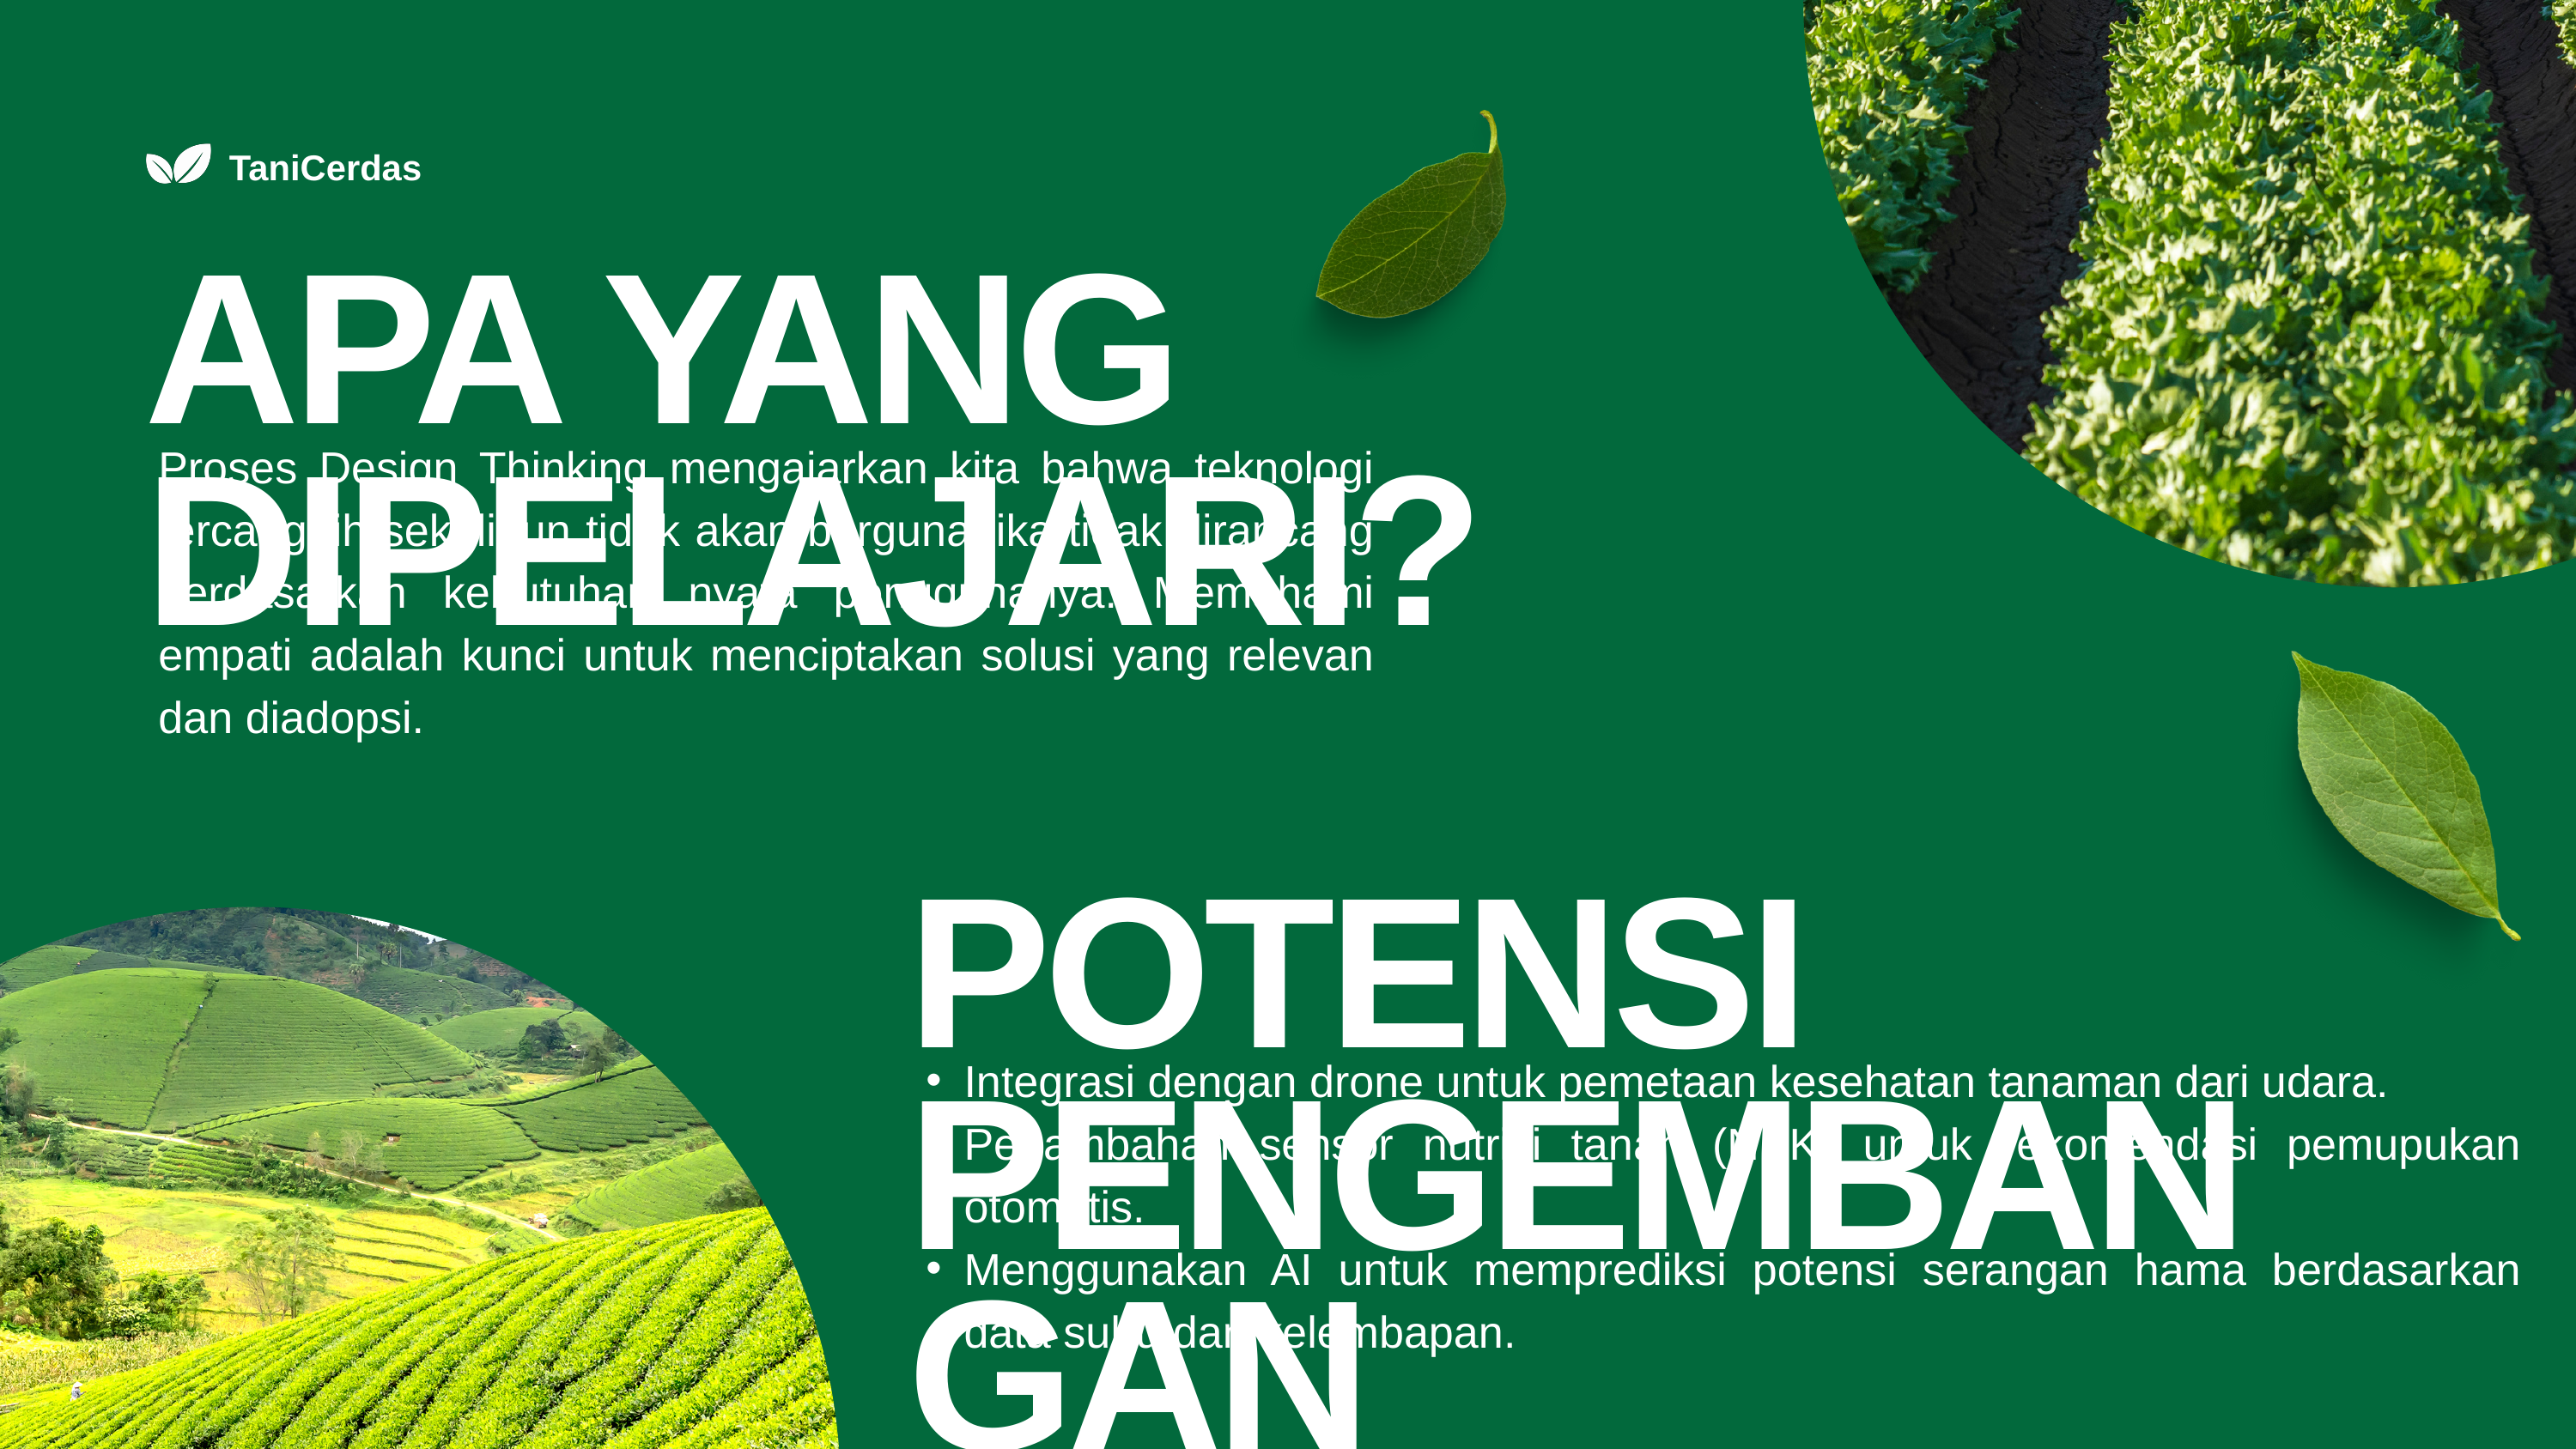

TaniCerdas
APA YANG DIPELAJARI?
Proses Design Thinking mengajarkan kita bahwa teknologi tercanggih sekalipun tidak akan berguna jika tidak dirancang berdasarkan kebutuhan nyata penggunanya. Memahami empati adalah kunci untuk menciptakan solusi yang relevan dan diadopsi.

POTENSI PENGEMBANGAN

Integrasi dengan drone untuk pemetaan kesehatan tanaman dari udara.
Penambahan sensor nutrisi tanah (NPK) untuk rekomendasi pemupukan otomatis.
Menggunakan AI untuk memprediksi potensi serangan hama berdasarkan data suhu dan kelembapan.